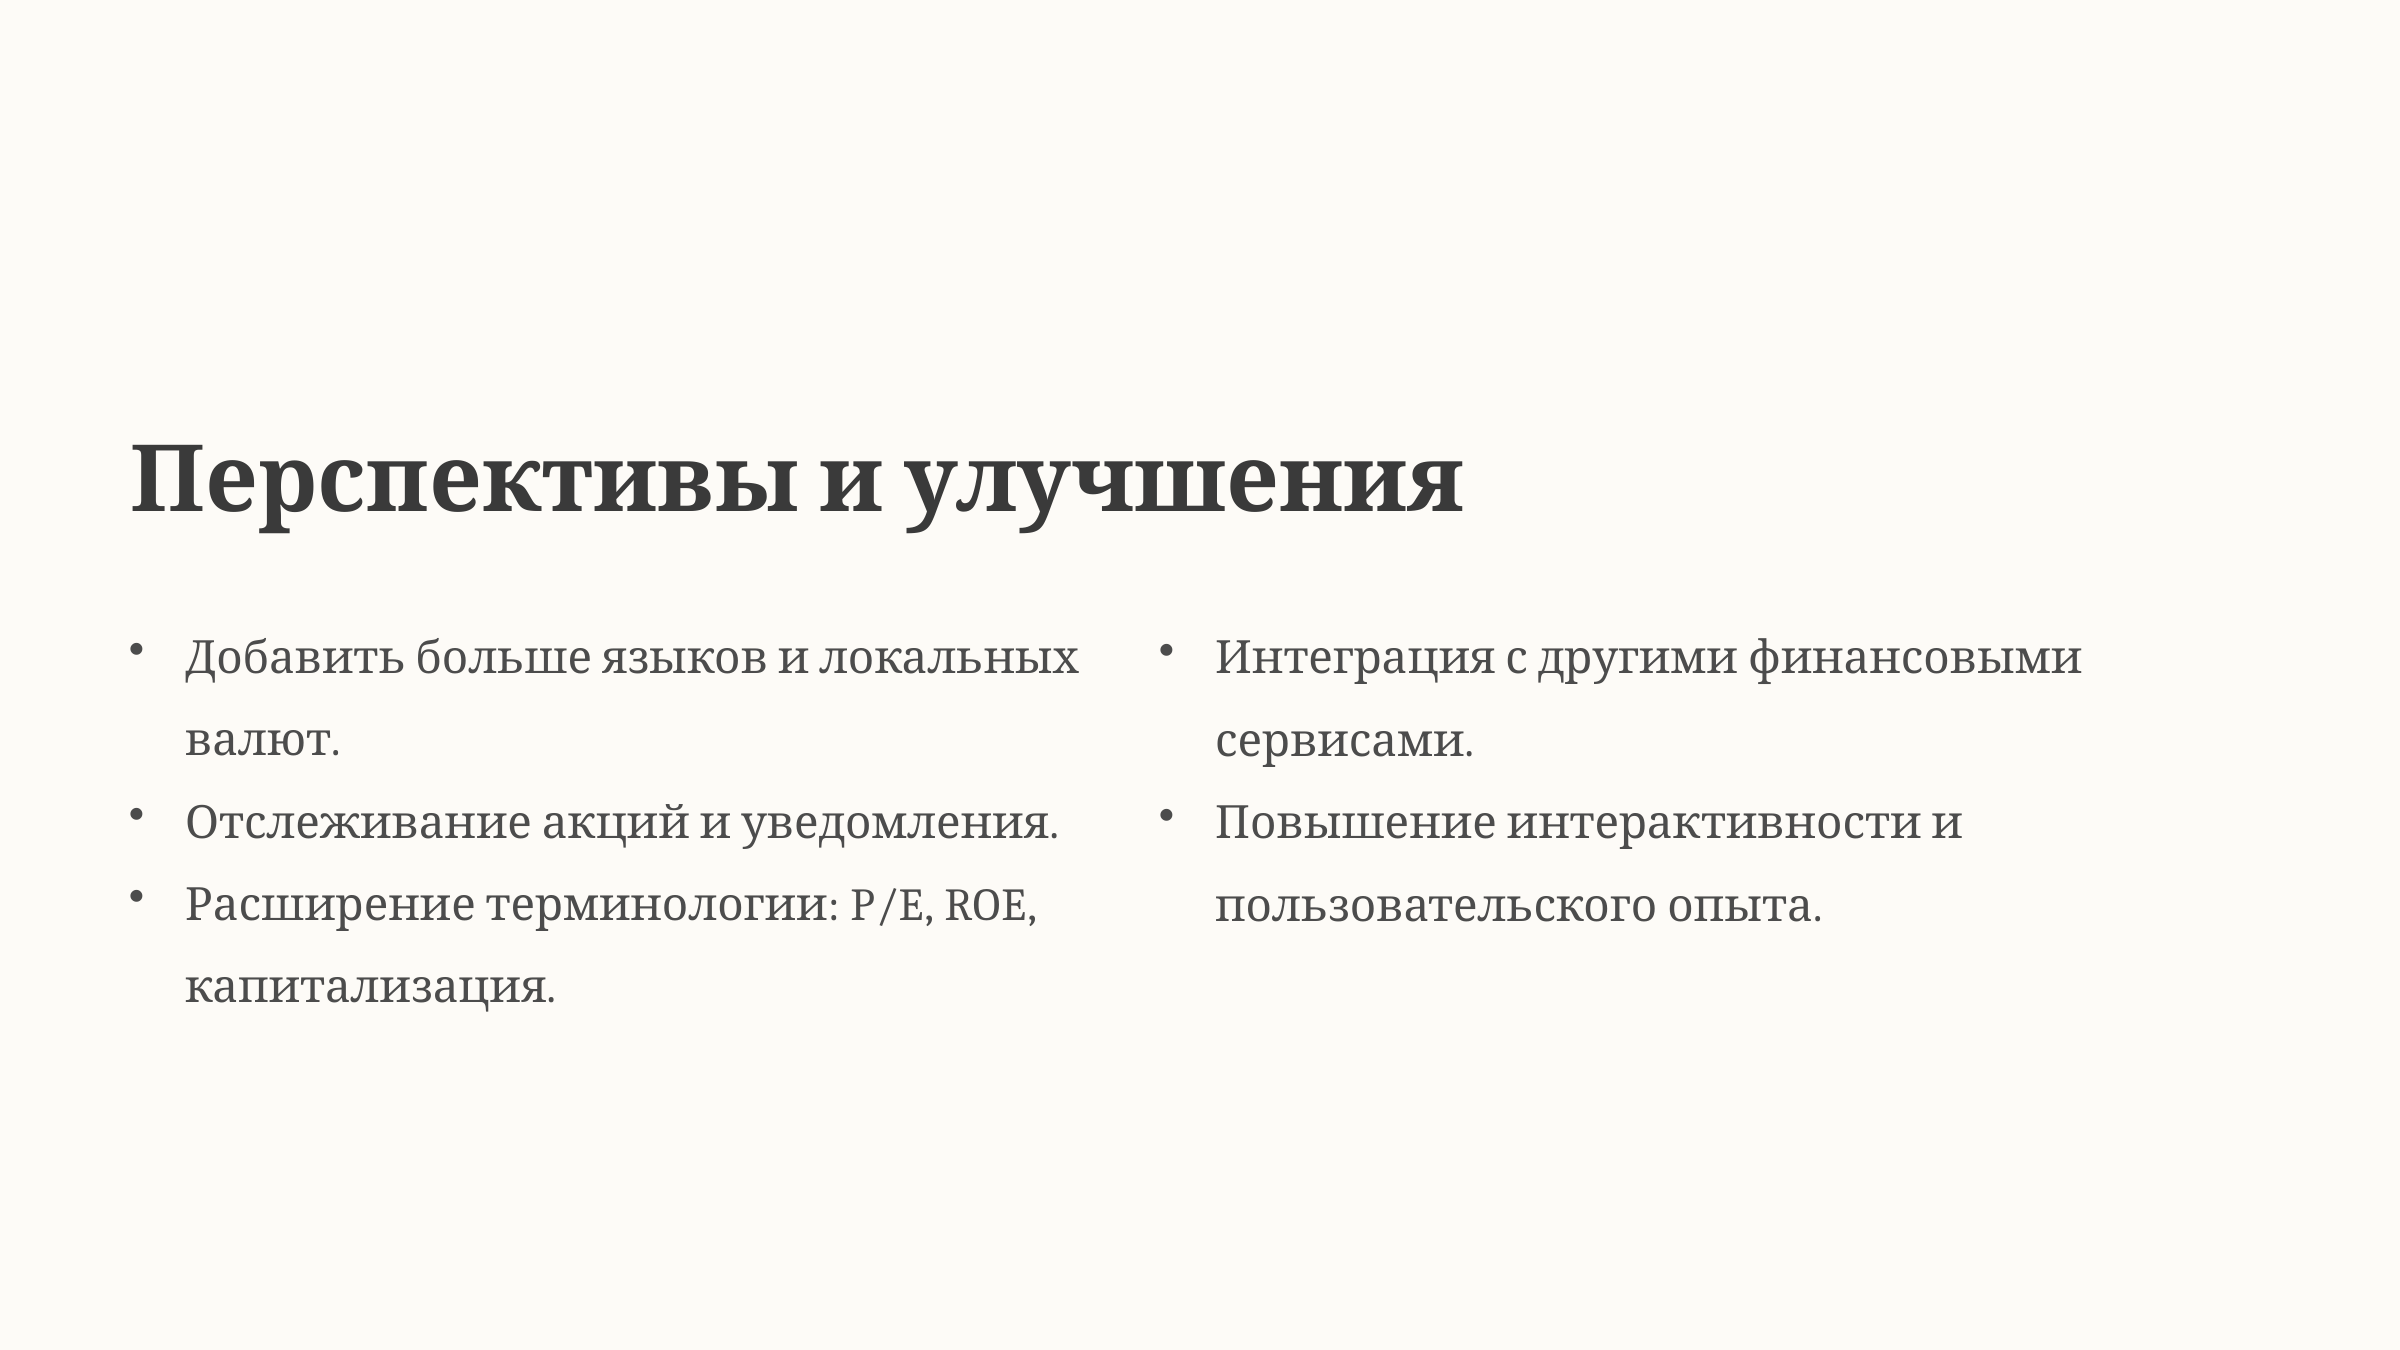

Перспективы и улучшения

Добавить больше языков и локальных валют.
Отслеживание акций и уведомления.
Расширение терминологии: P/E, ROE, капитализация.

Интеграция с другими финансовыми сервисами.
Повышение интерактивности и пользовательского опыта.